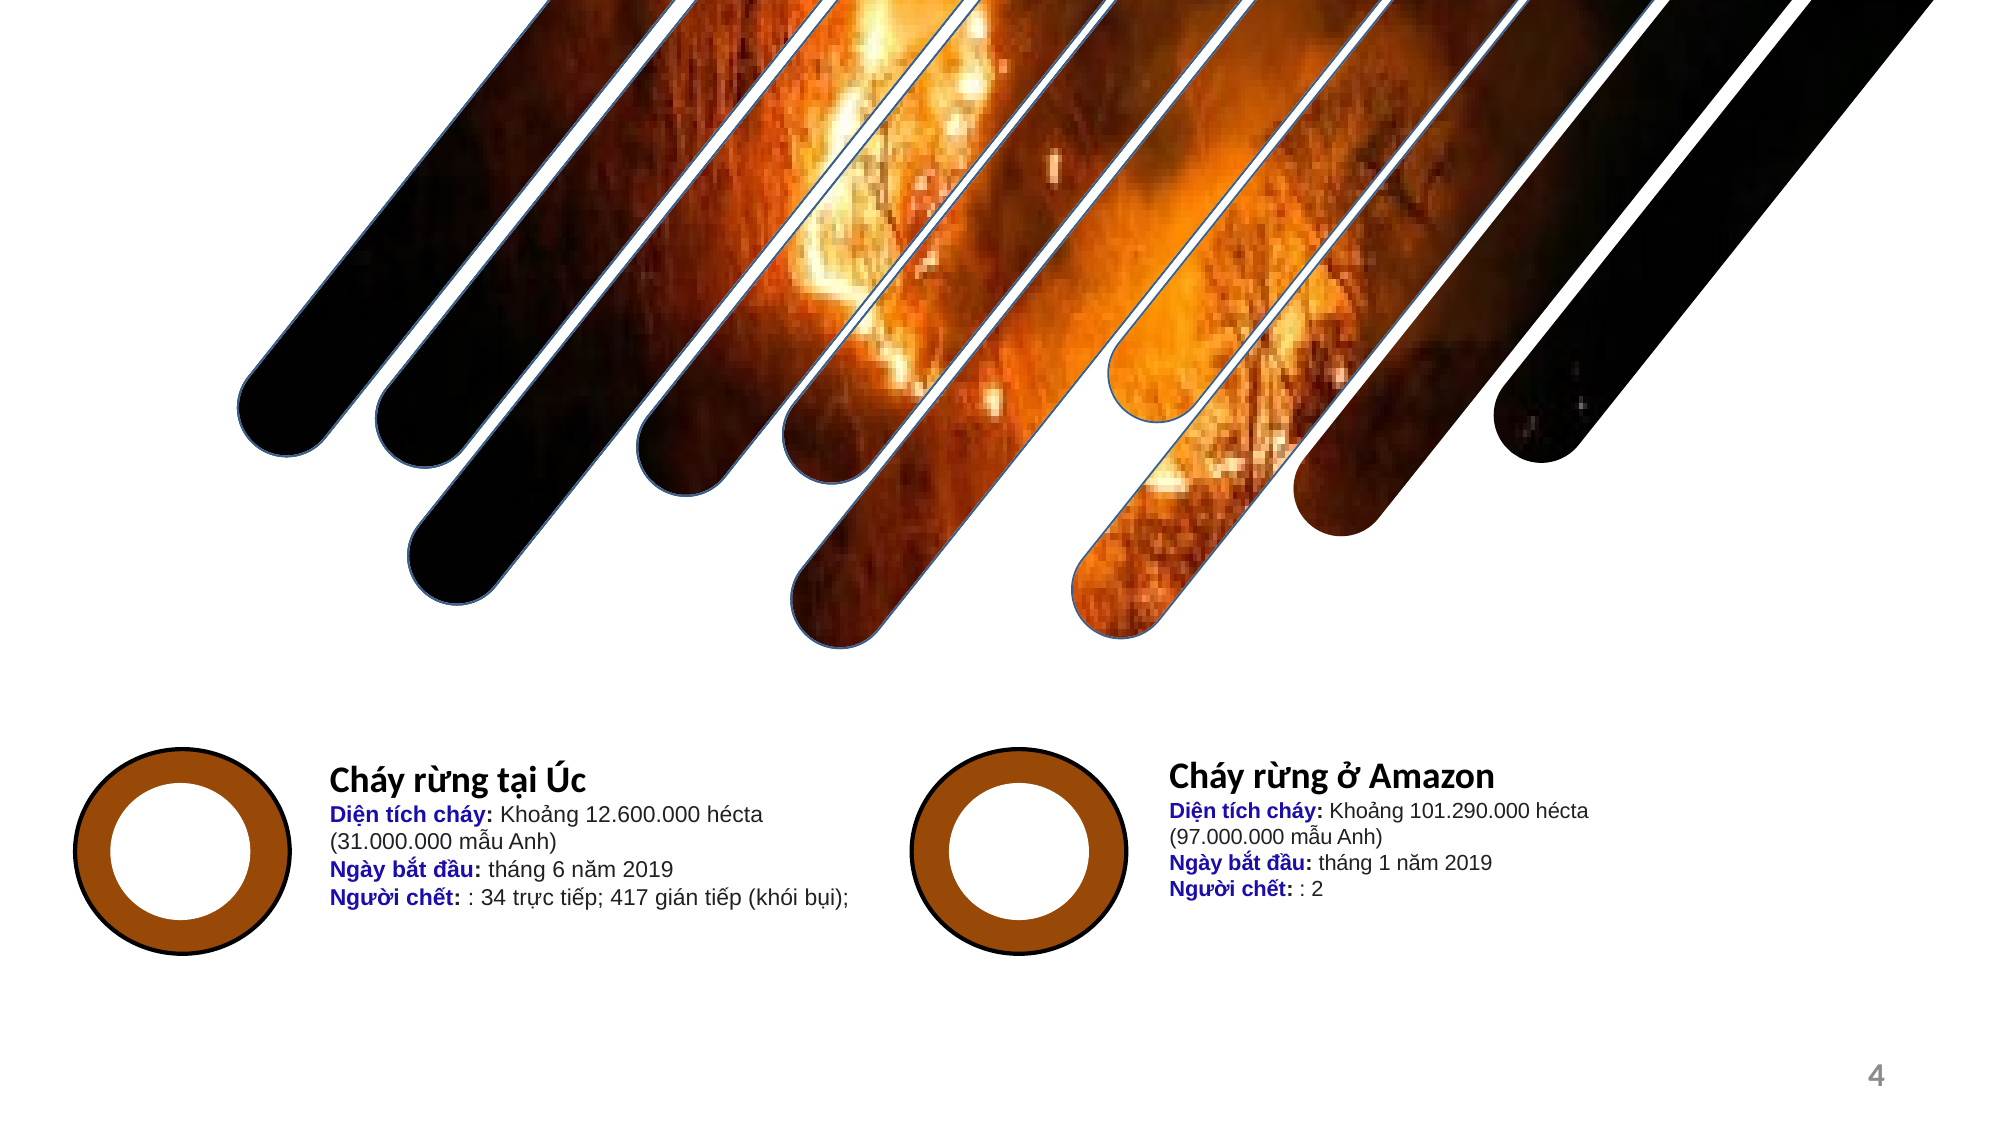

Cháy rừng ở Amazon
Diện tích cháy: Khoảng 101.290.000 hécta (97.000.000 mẫu Anh)
Ngày bắt đầu: tháng 1 năm 2019
Người chết: : 2

Cháy rừng tại Úc
Diện tích cháy: Khoảng 12.600.000 hécta (31.000.000 mẫu Anh)
Ngày bắt đầu: tháng 6 năm 2019
Người chết: : 34 trực tiếp; 417 gián tiếp (khói bụi);

4